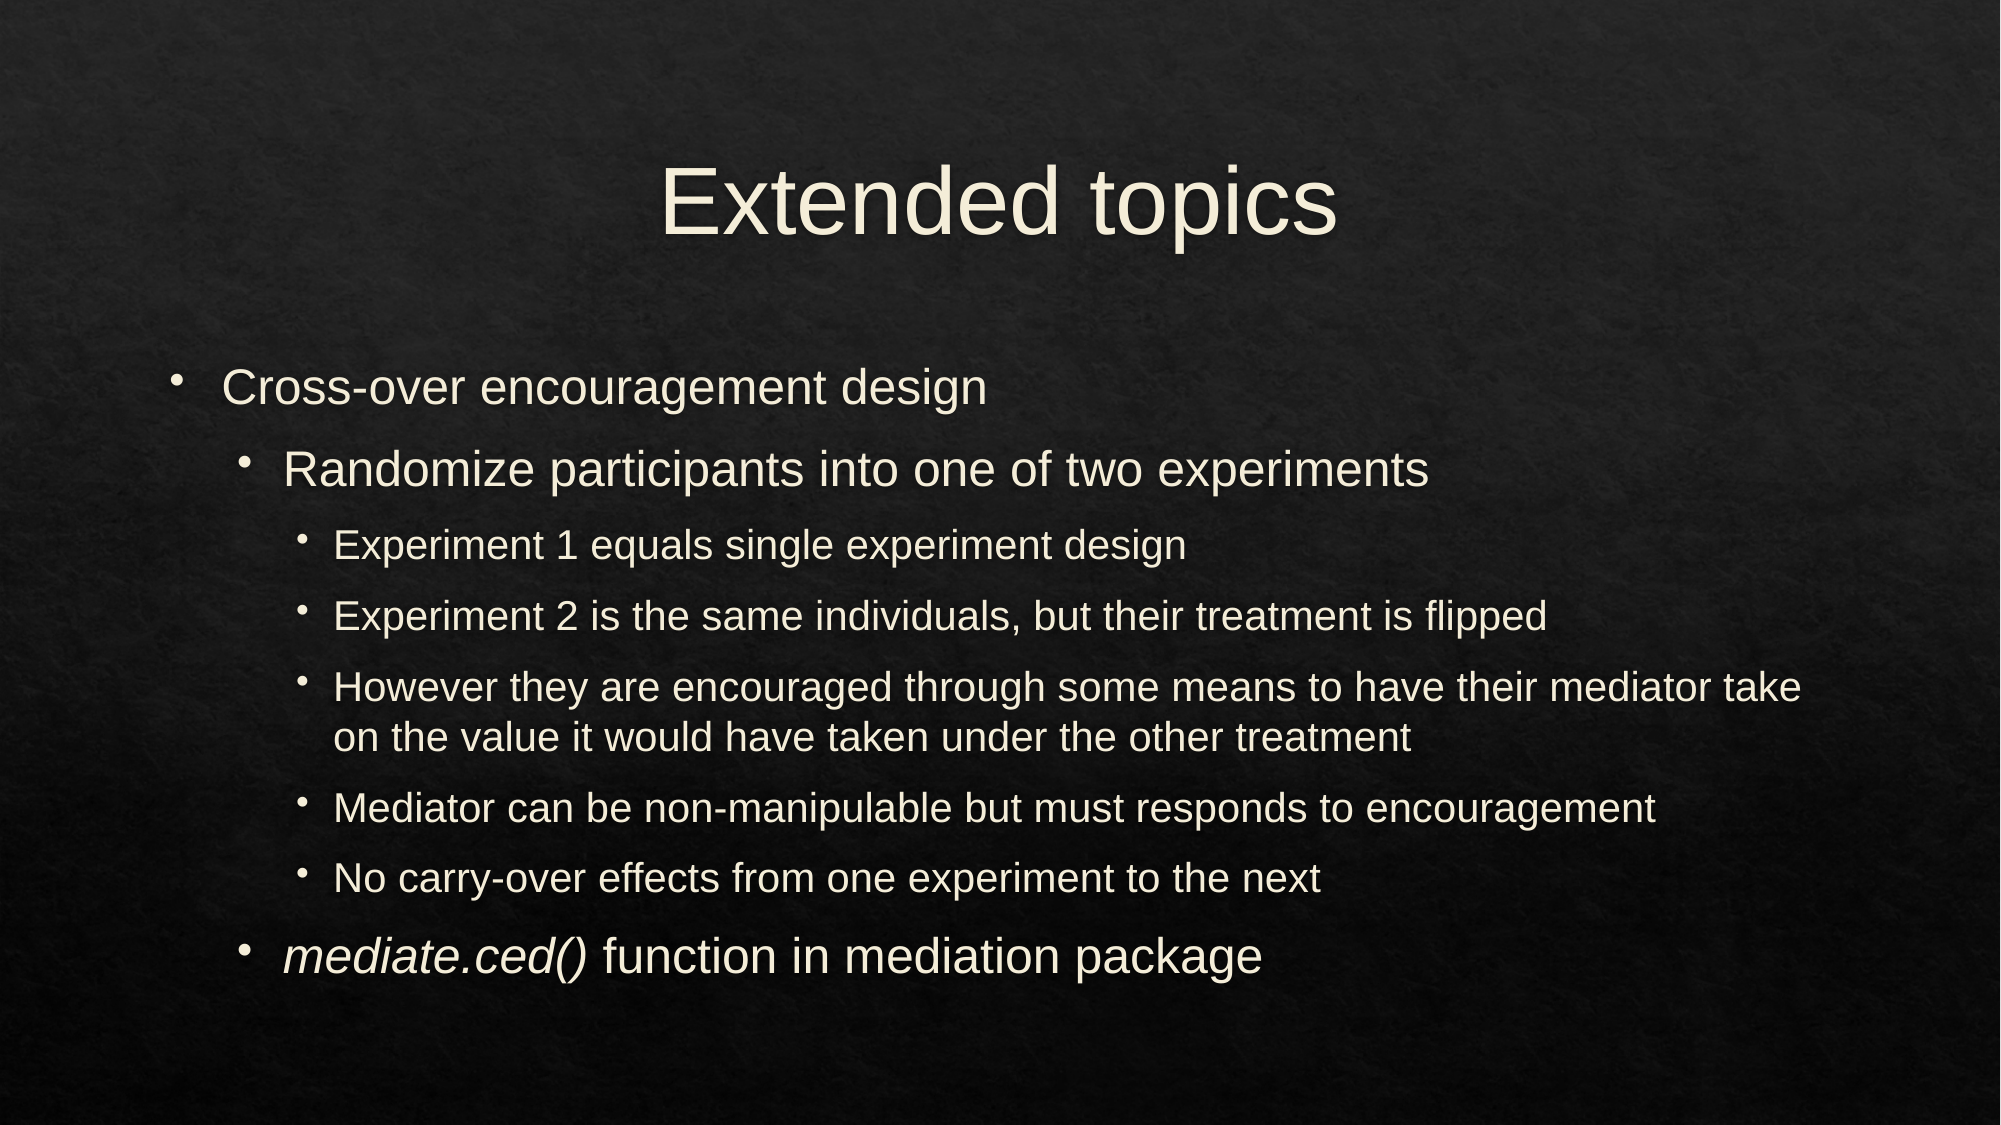

# Extended topics
Cross-over encouragement design
Randomize participants into one of two experiments
Experiment 1 equals single experiment design
Experiment 2 is the same individuals, but their treatment is flipped
However they are encouraged through some means to have their mediator take on the value it would have taken under the other treatment
Mediator can be non-manipulable but must responds to encouragement
No carry-over effects from one experiment to the next
mediate.ced() function in mediation package